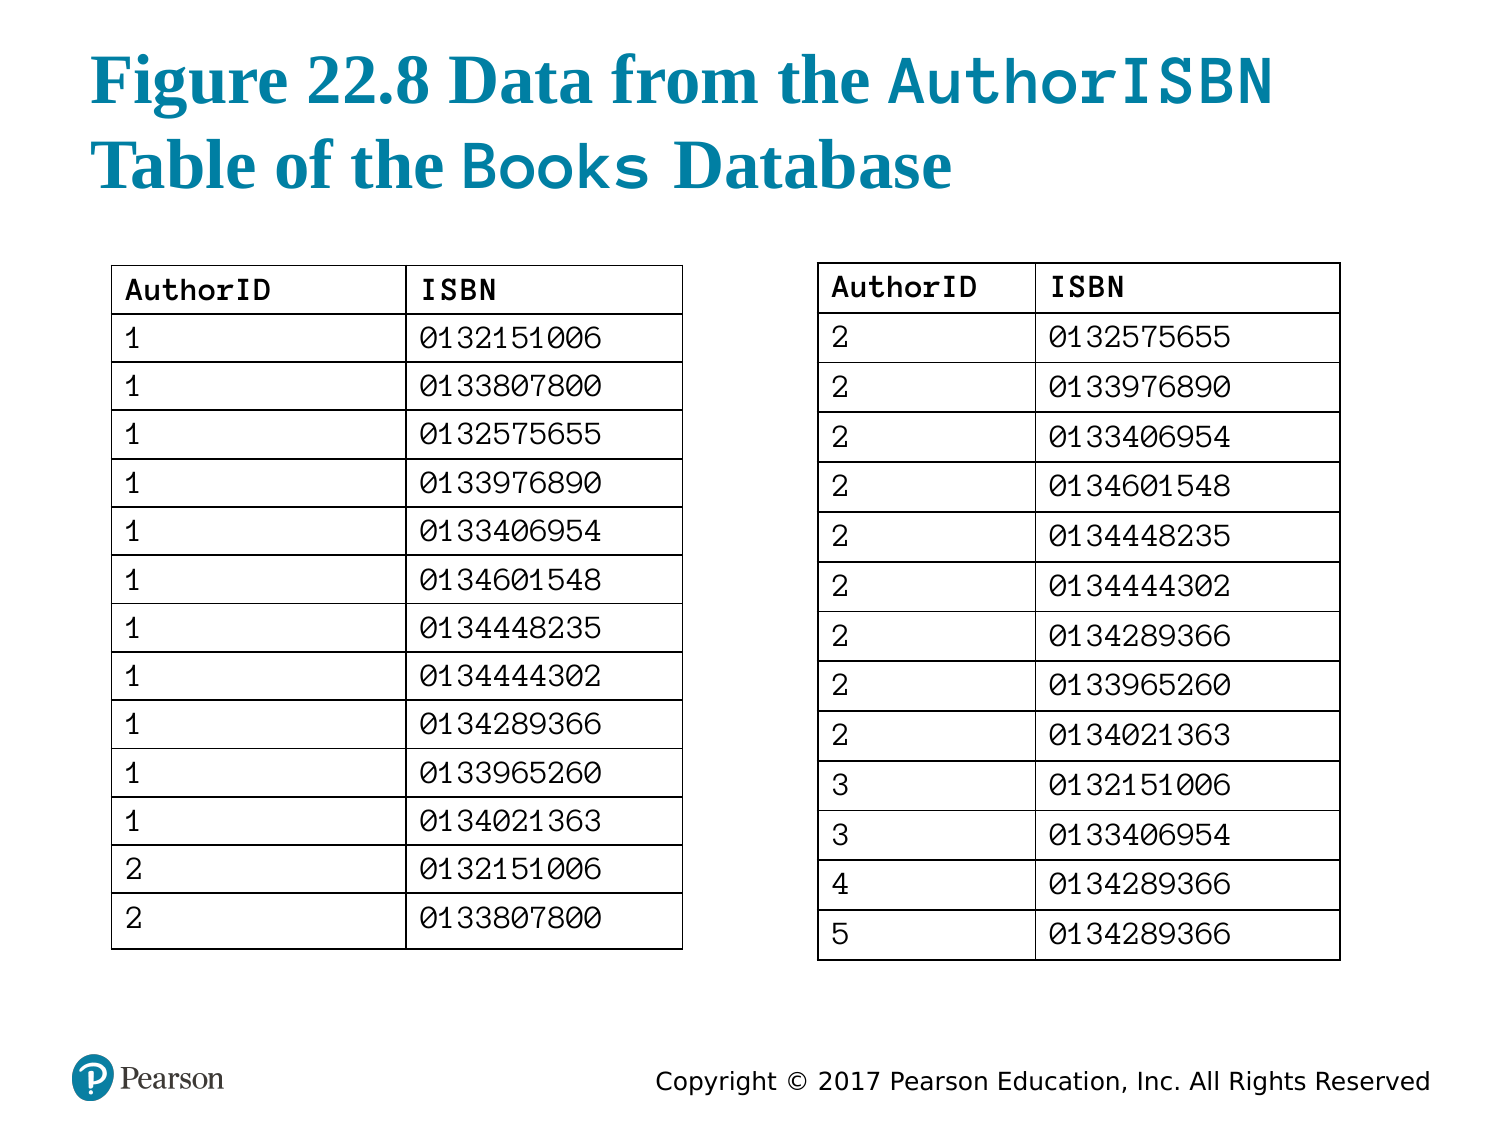

# Figure 22.8 Data from the AuthorI S B N Table of the Books Database
| AuthorID | I S B N |
| --- | --- |
| 2 | 0132575655 |
| 2 | 0133976890 |
| 2 | 0133406954 |
| 2 | 0134601548 |
| 2 | 0134448235 |
| 2 | 0134444302 |
| 2 | 0134289366 |
| 2 | 0133965260 |
| 2 | 0134021363 |
| 3 | 0132151006 |
| 3 | 0133406954 |
| 4 | 0134289366 |
| 5 | 0134289366 |
| AuthorID | I S B N |
| --- | --- |
| 1 | 0132151006 |
| 1 | 0133807800 |
| 1 | 0132575655 |
| 1 | 0133976890 |
| 1 | 0133406954 |
| 1 | 0134601548 |
| 1 | 0134448235 |
| 1 | 0134444302 |
| 1 | 0134289366 |
| 1 | 0133965260 |
| 1 | 0134021363 |
| 2 | 0132151006 |
| 2 | 0133807800 |